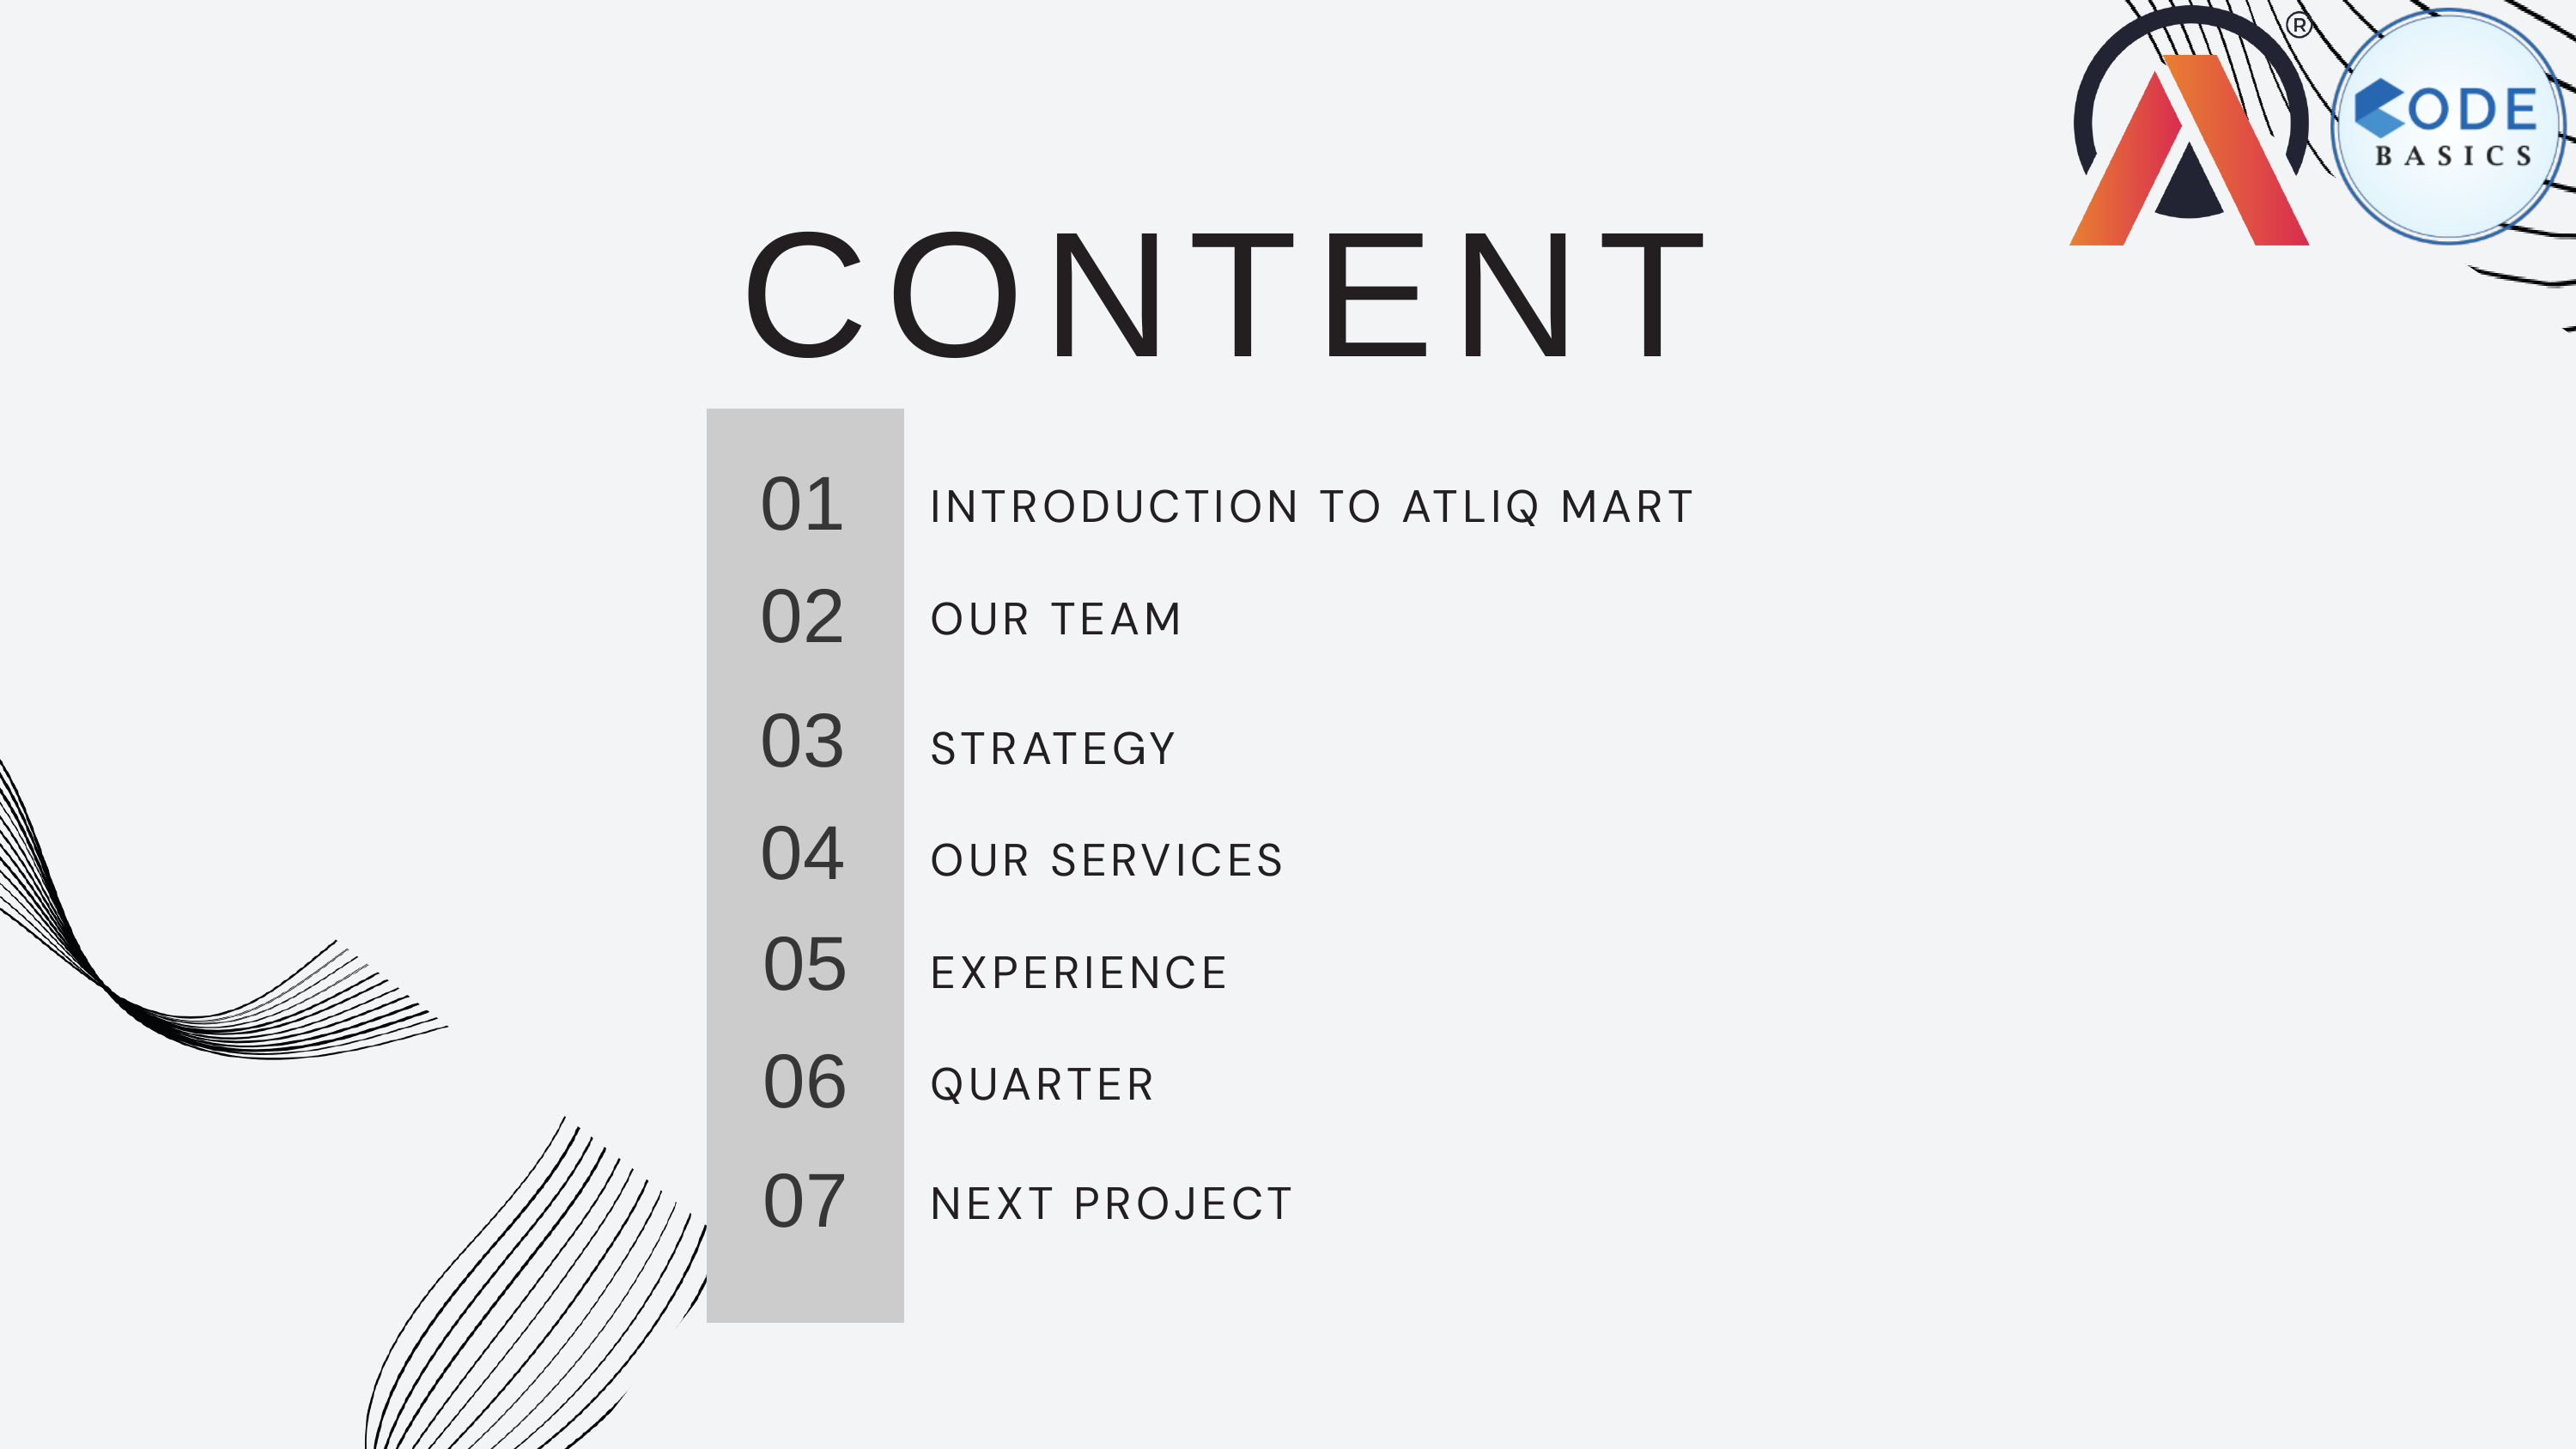

CONTENT

01
INTRODUCTION TO ATLIQ MART
02
OUR TEAM
03
STRATEGY

04
OUR SERVICES
05
EXPERIENCE
06
QUARTER
07
NEXT PROJECT